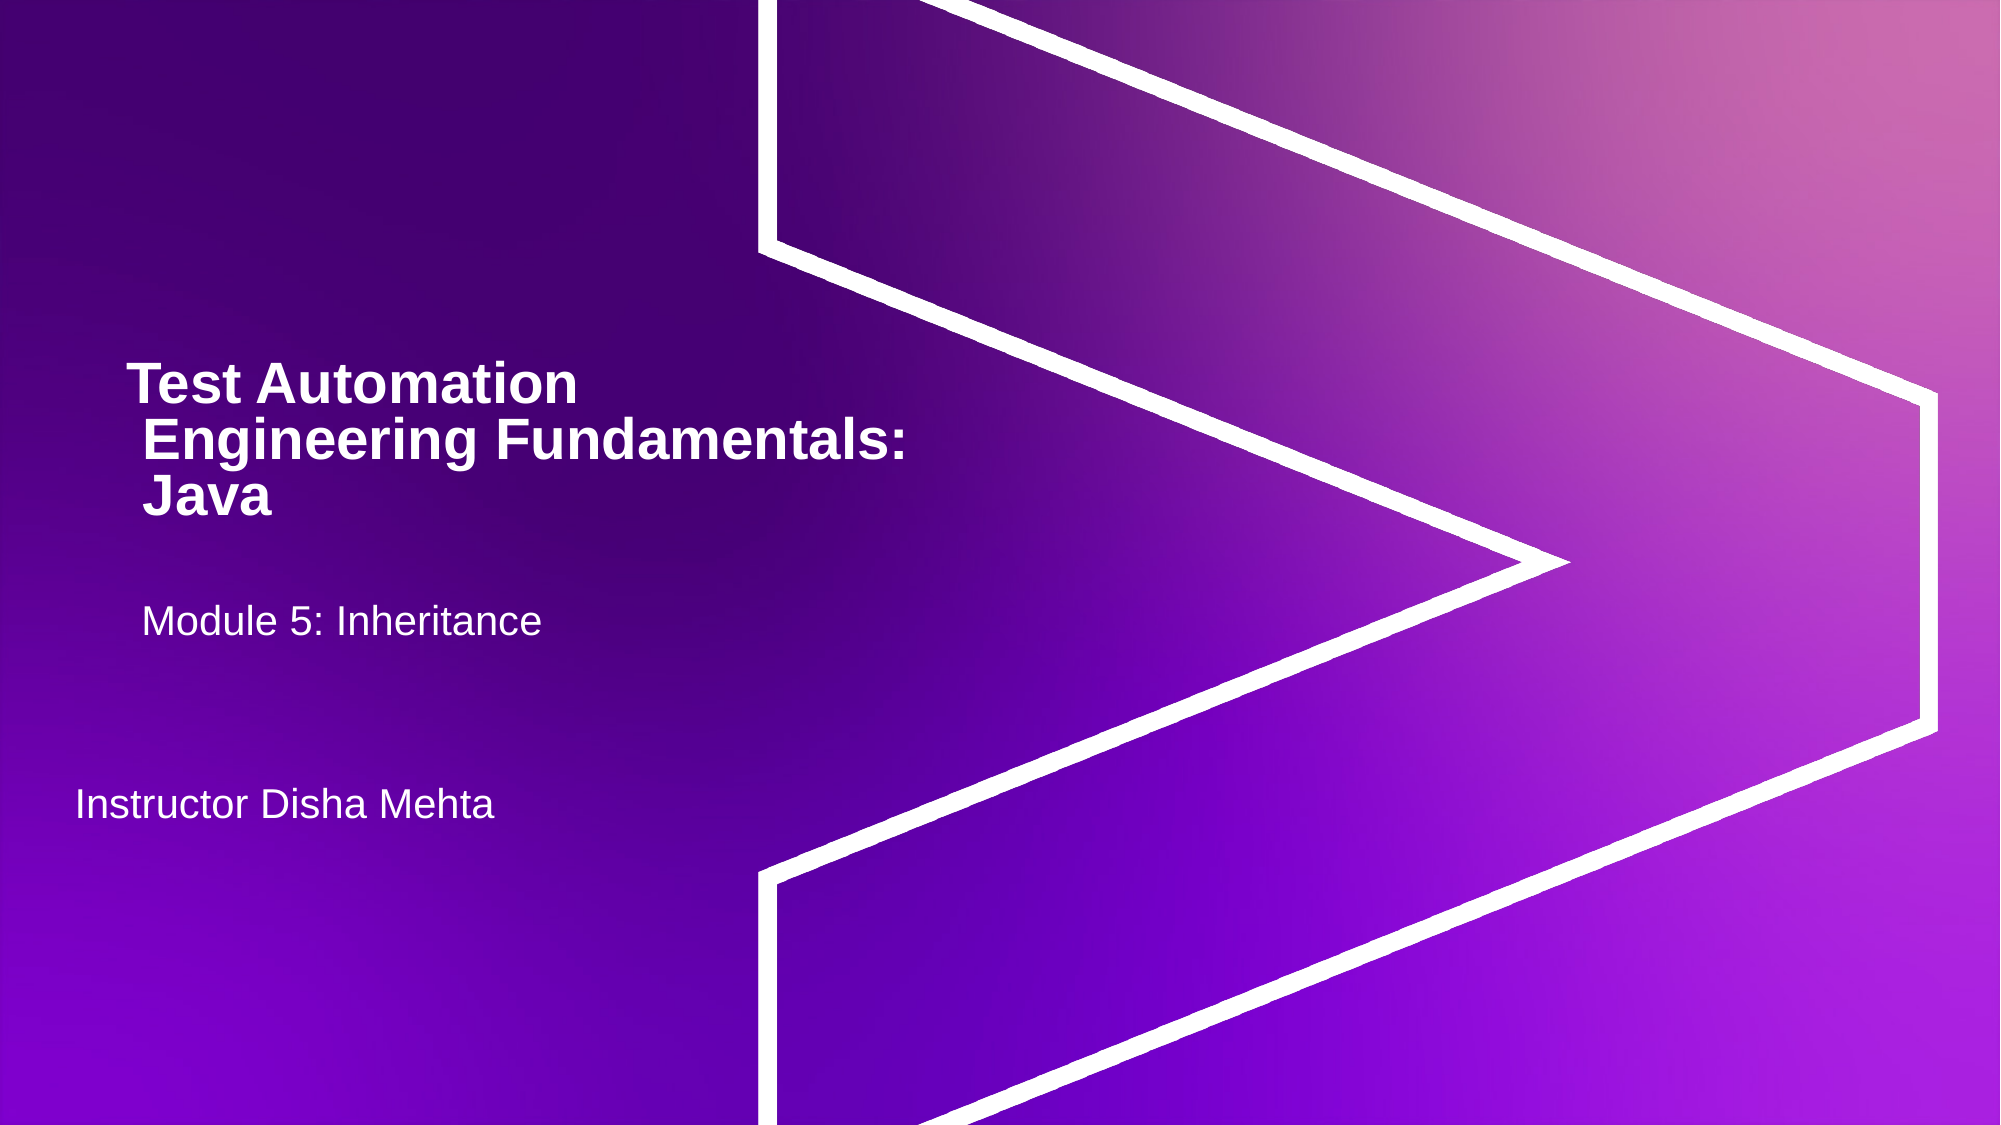

# Test Automation Engineering Fundamentals: Java
Module 5: Inheritance
Instructor Disha Mehta